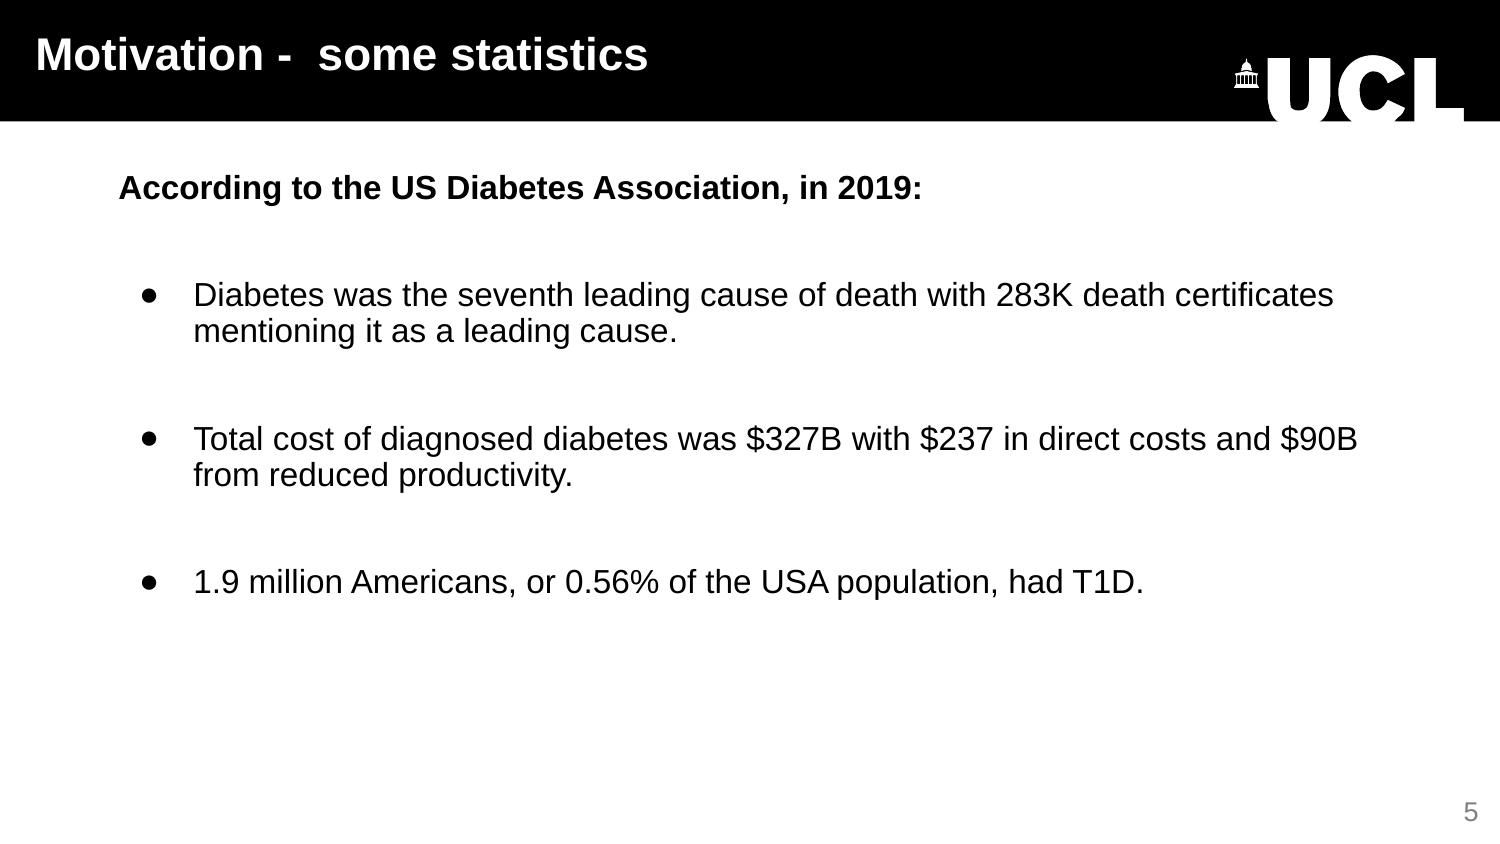

Motivation -  some statistics
According to the US Diabetes Association, in 2019:

Diabetes was the seventh leading cause of death with 283K death certificates mentioning it as a leading cause.

Total cost of diagnosed diabetes was $327B with $237 in direct costs and $90B from reduced productivity.
1.9 million Americans, or 0.56% of the USA population, had T1D.
5